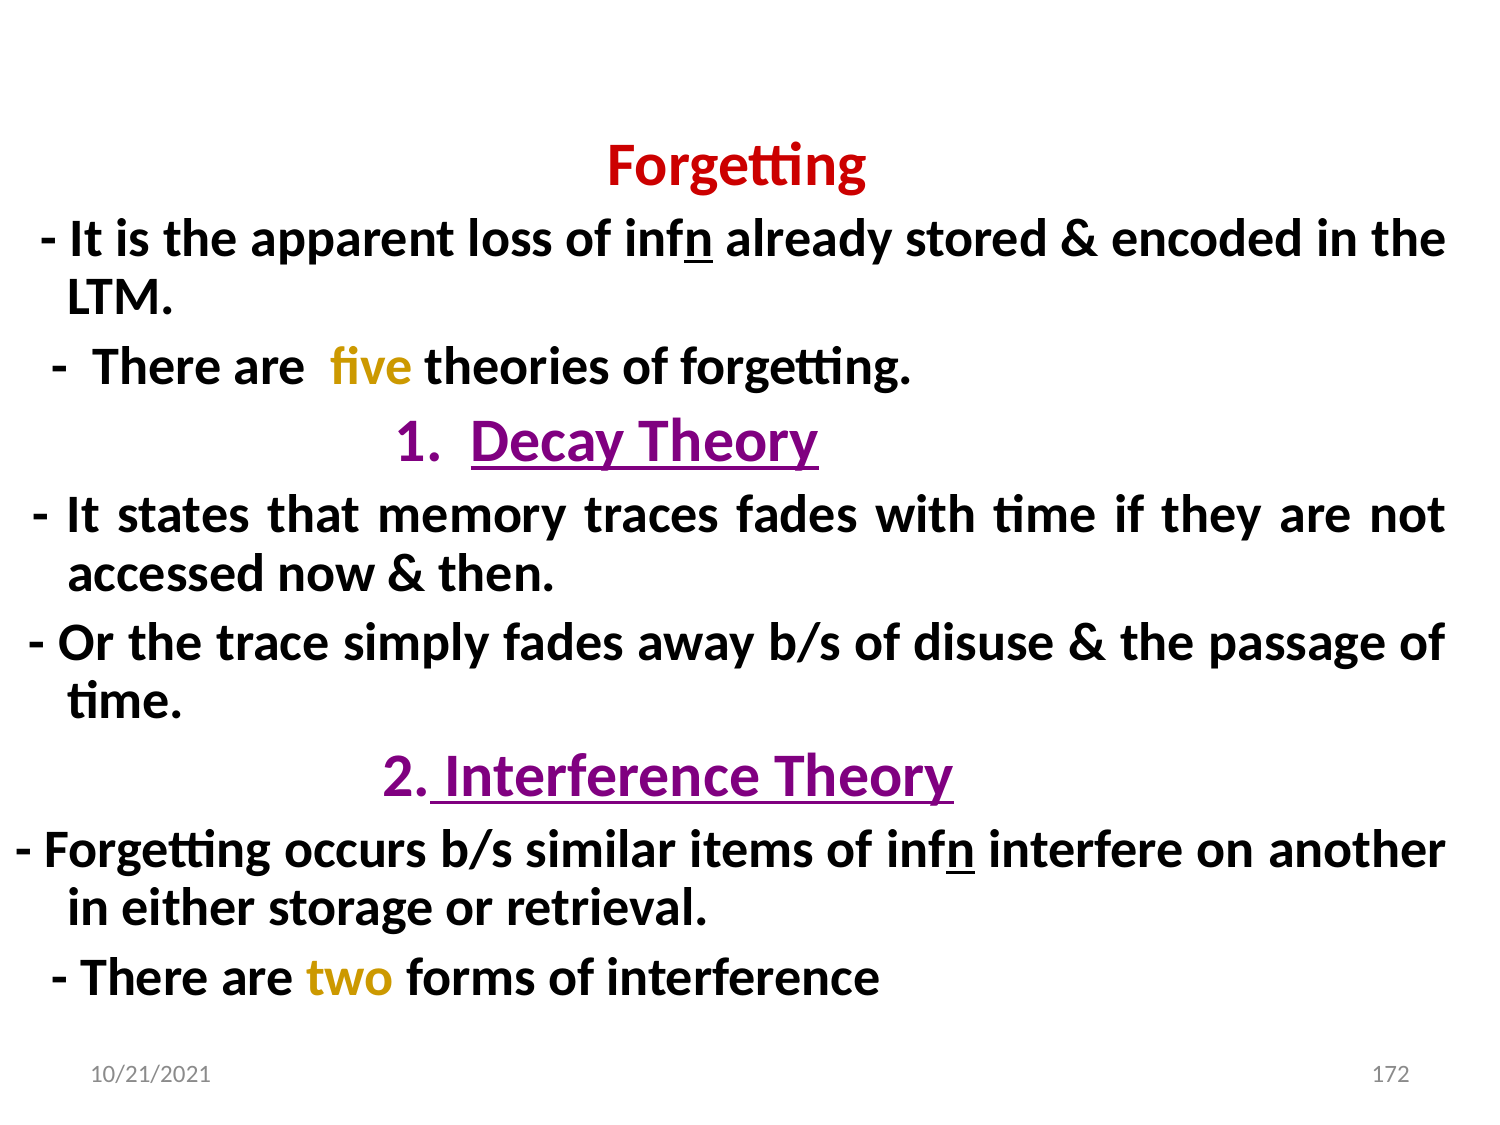

Forgetting
  - It is the apparent loss of infn already stored & encoded in the LTM.
   -  There are  five theories of forgetting.
                               1.  Decay Theory
 - It states that memory traces fades with time if they are not accessed now & then.
 - Or the trace simply fades away b/s of disuse & the passage of time.
                              2. Interference Theory
- Forgetting occurs b/s similar items of infn interfere on another in either storage or retrieval.
   - There are two forms of interference

10/21/2021

172